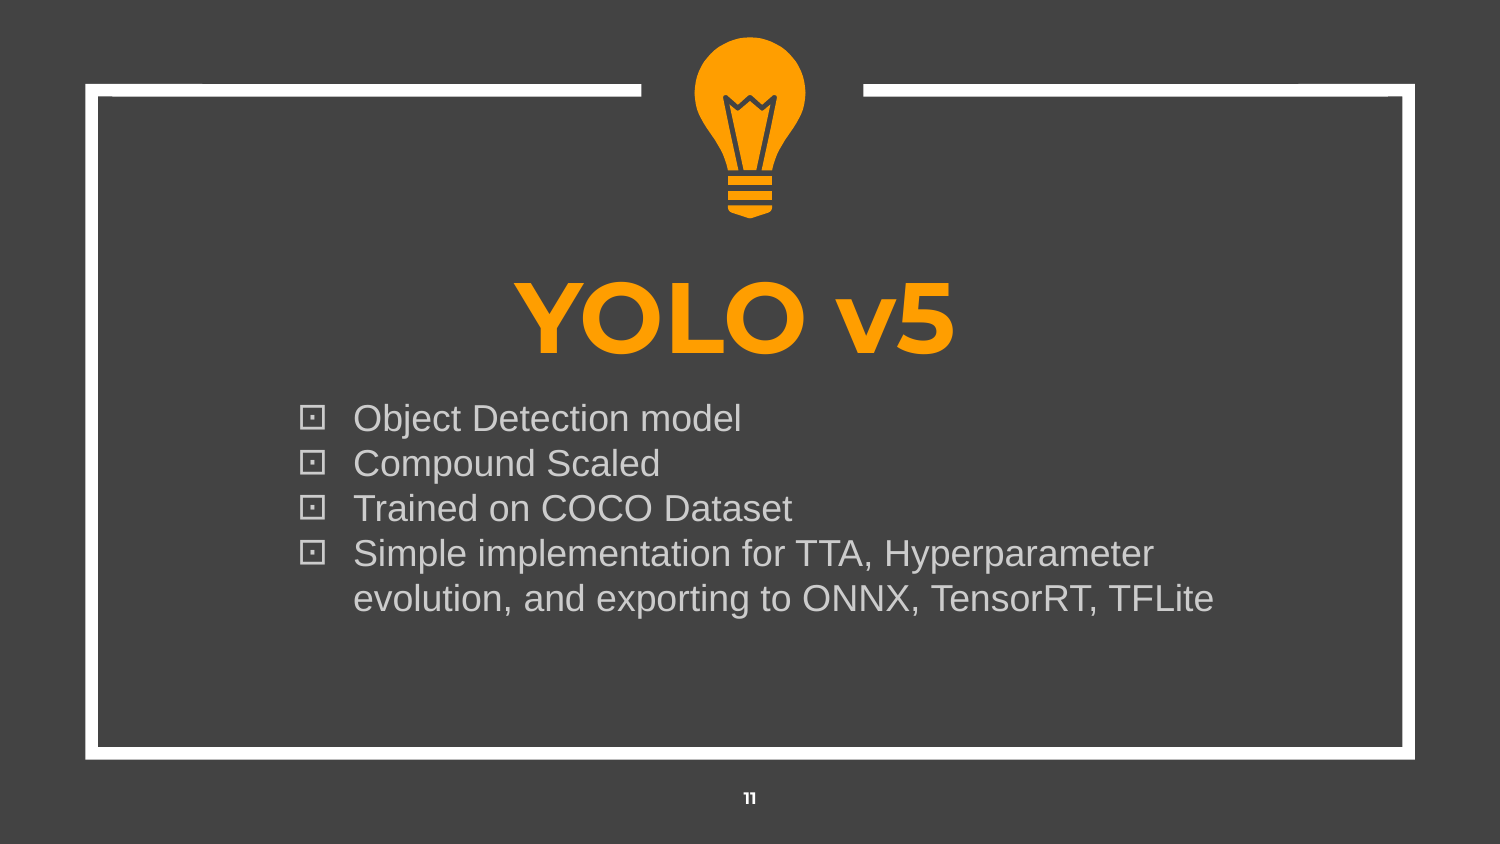

YOLO v5
Object Detection model
Compound Scaled
Trained on COCO Dataset
Simple implementation for TTA, Hyperparameter evolution, and exporting to ONNX, TensorRT, TFLite
11